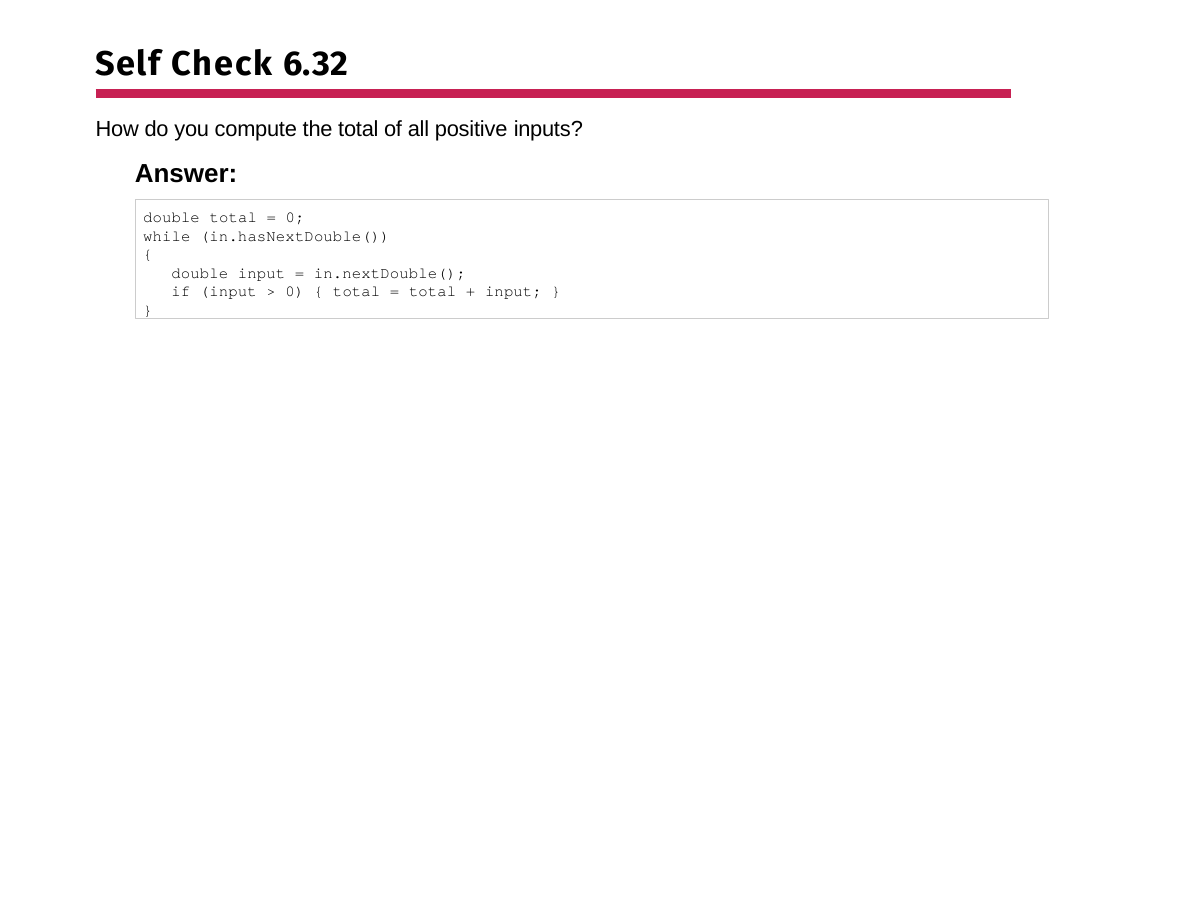

# Self Check 6.32
How do you compute the total of all positive inputs?
Answer:
double total = 0;
while (in.hasNextDouble())
{
double input = in.nextDouble();
if (input > 0) { total = total + input; }
}